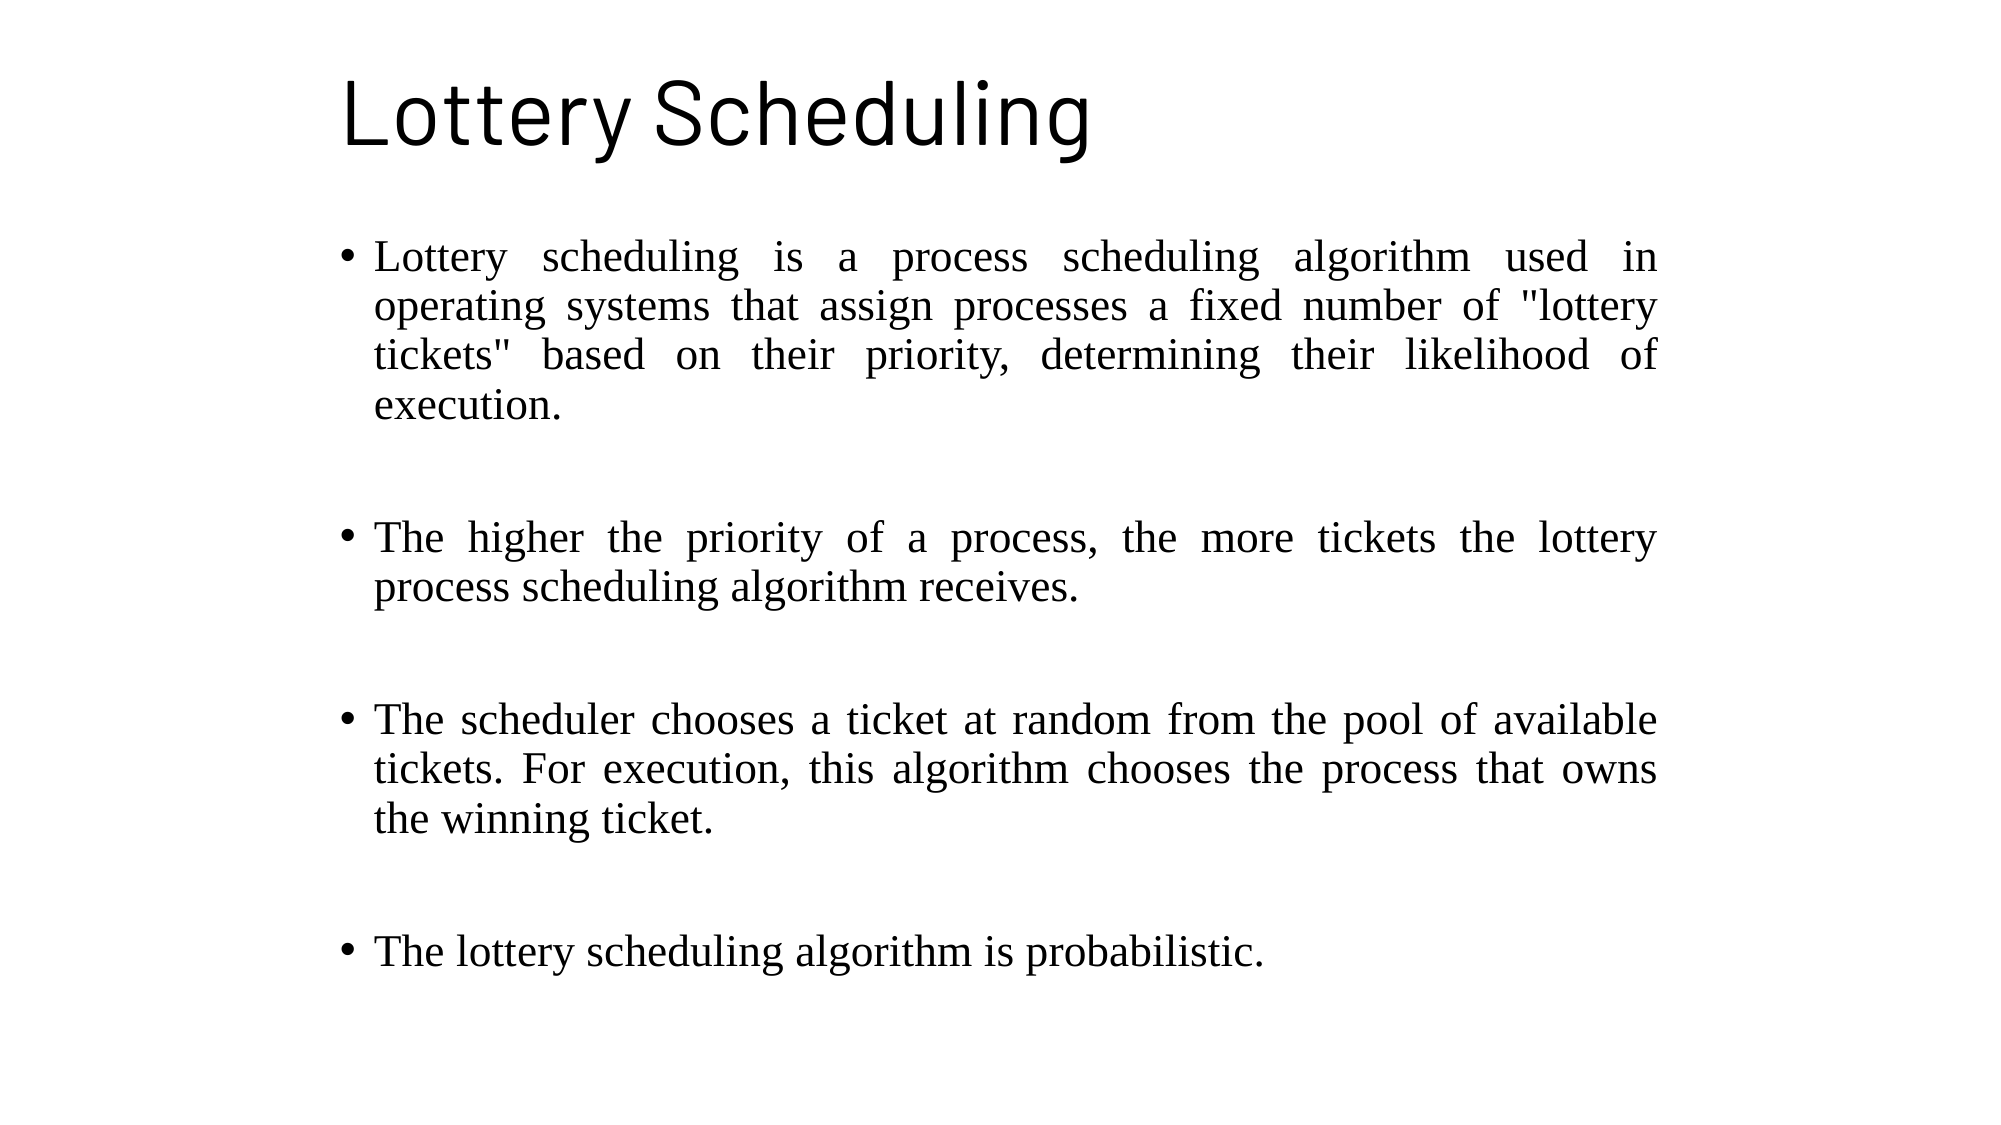

# Lottery Scheduling
Lottery scheduling is a process scheduling algorithm used in operating systems that assign processes a fixed number of "lottery tickets" based on their priority, determining their likelihood of execution.

The higher the priority of a process, the more tickets the lottery process scheduling algorithm receives.

The scheduler chooses a ticket at random from the pool of available tickets. For execution, this algorithm chooses the process that owns the winning ticket.

The lottery scheduling algorithm is probabilistic.